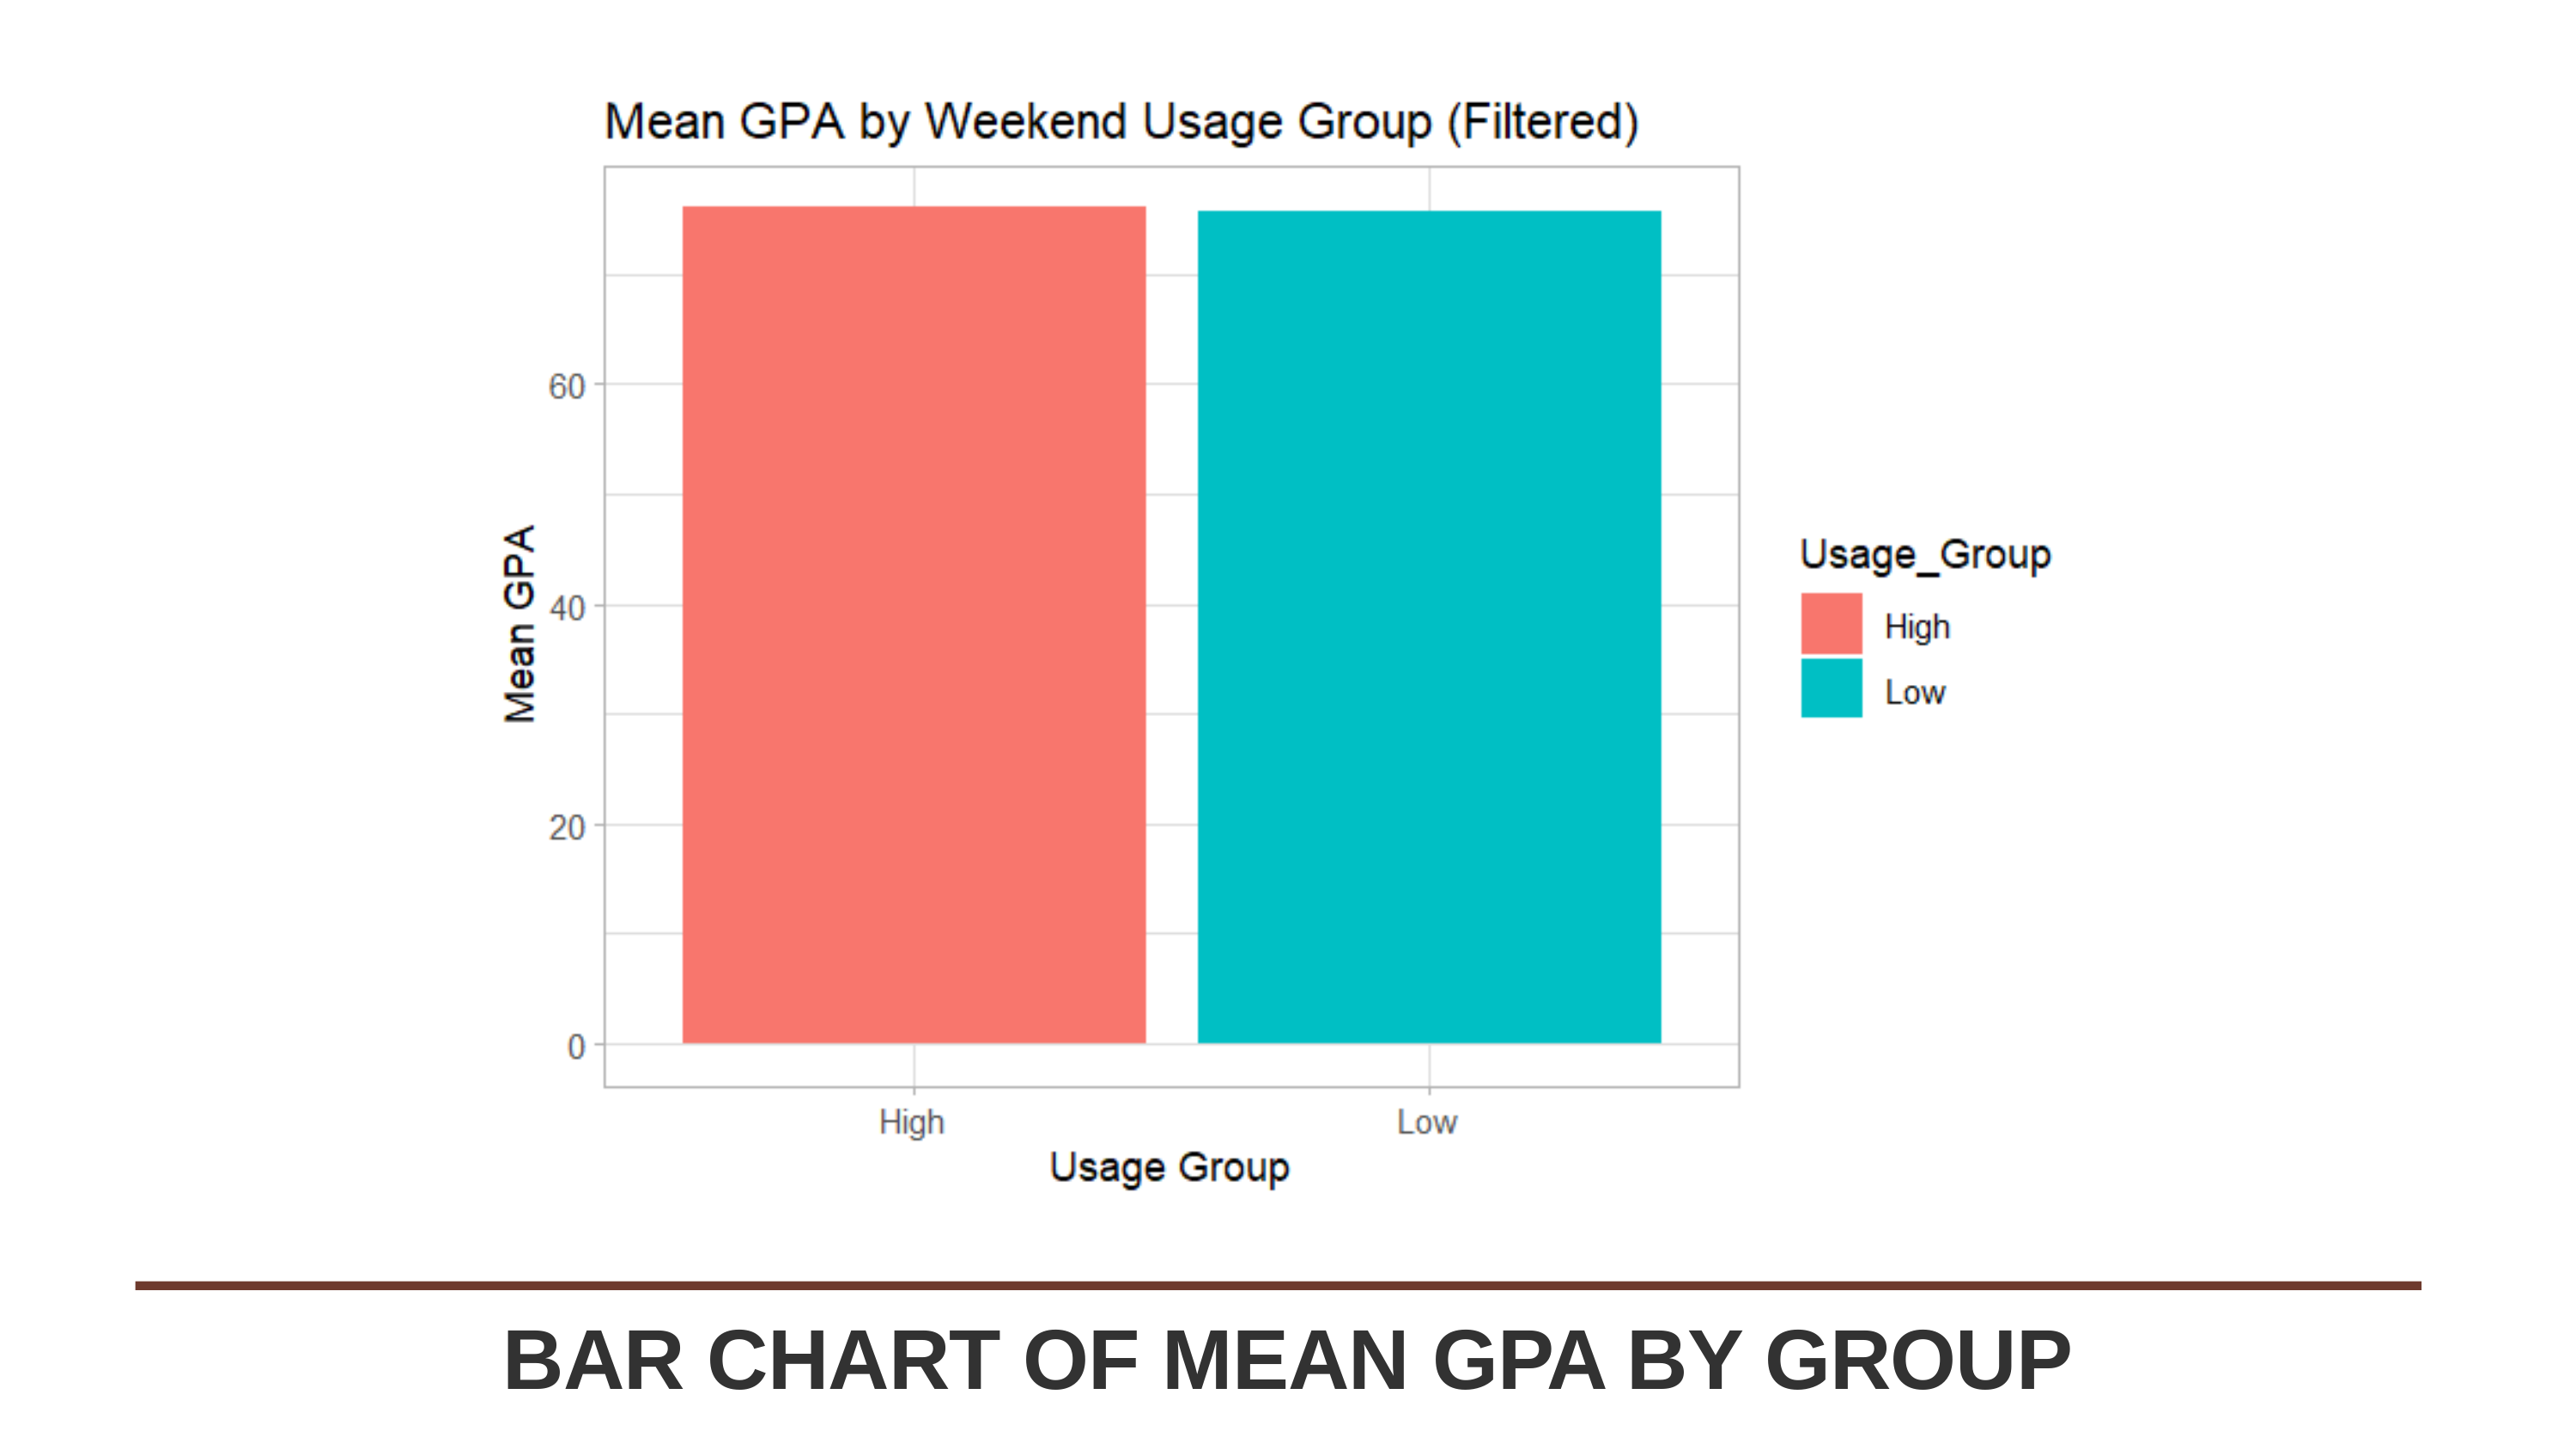

BAR CHART OF MEAN GPA BY GROUP